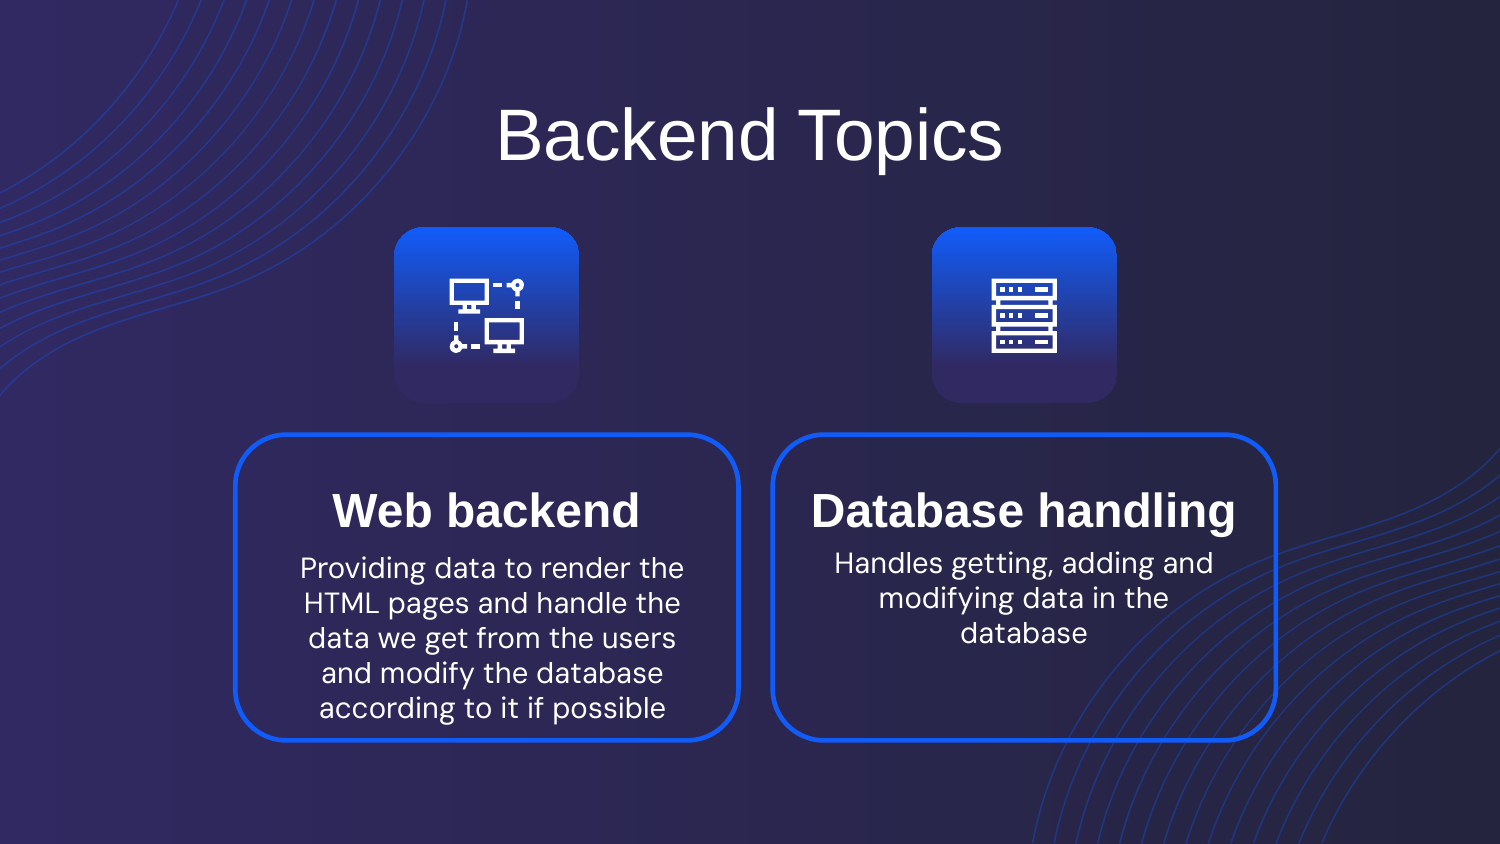

# Backend Topics

Database handling
Web backend
Handles getting, adding and modifying data in the database
Providing data to render the HTML pages and handle the data we get from the users and modify the database according to it if possible